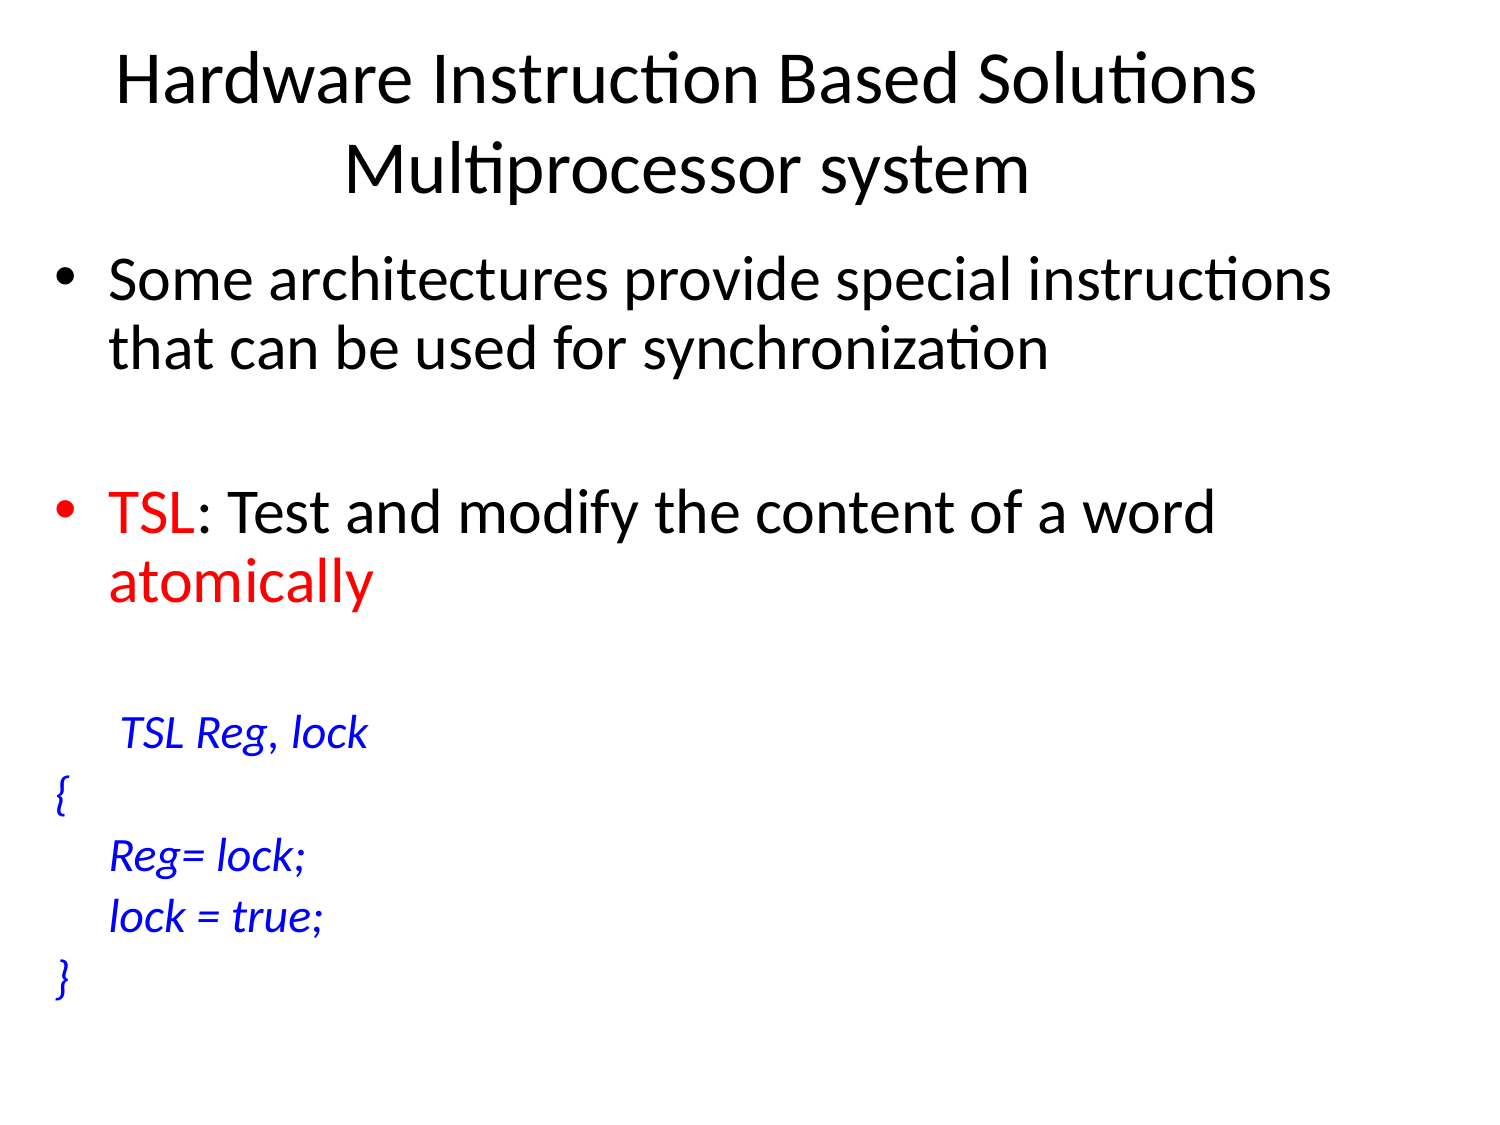

# Hardware Instruction Based Solutions Multiprocessor system
Some architectures provide special instructions that can be used for synchronization

TSL: Test and modify the content of a word atomically

		 TSL Reg, lock
{
			Reg= lock;
			lock = true;
}